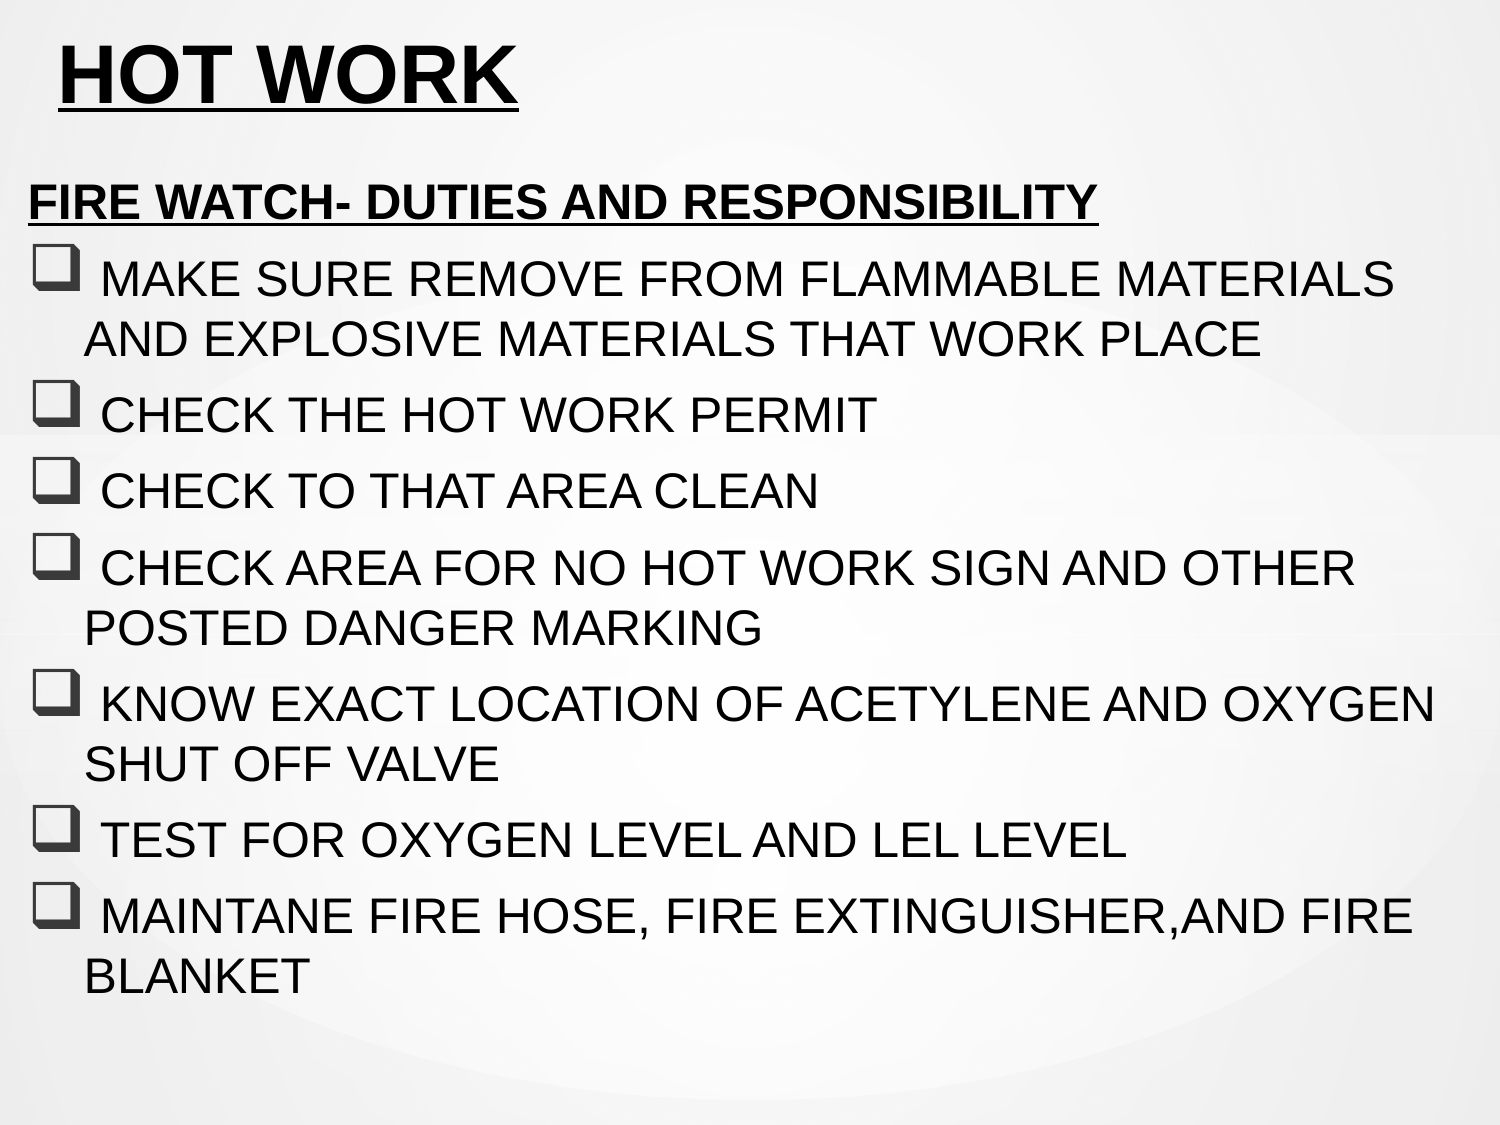

# HOT WORK
FIRE WATCH- DUTIES AND RESPONSIBILITY
 MAKE SURE REMOVE FROM FLAMMABLE MATERIALS AND EXPLOSIVE MATERIALS THAT WORK PLACE
 CHECK THE HOT WORK PERMIT
 CHECK TO THAT AREA CLEAN
 CHECK AREA FOR NO HOT WORK SIGN AND OTHER POSTED DANGER MARKING
 KNOW EXACT LOCATION OF ACETYLENE AND OXYGEN SHUT OFF VALVE
 TEST FOR OXYGEN LEVEL AND LEL LEVEL
 MAINTANE FIRE HOSE, FIRE EXTINGUISHER,AND FIRE BLANKET